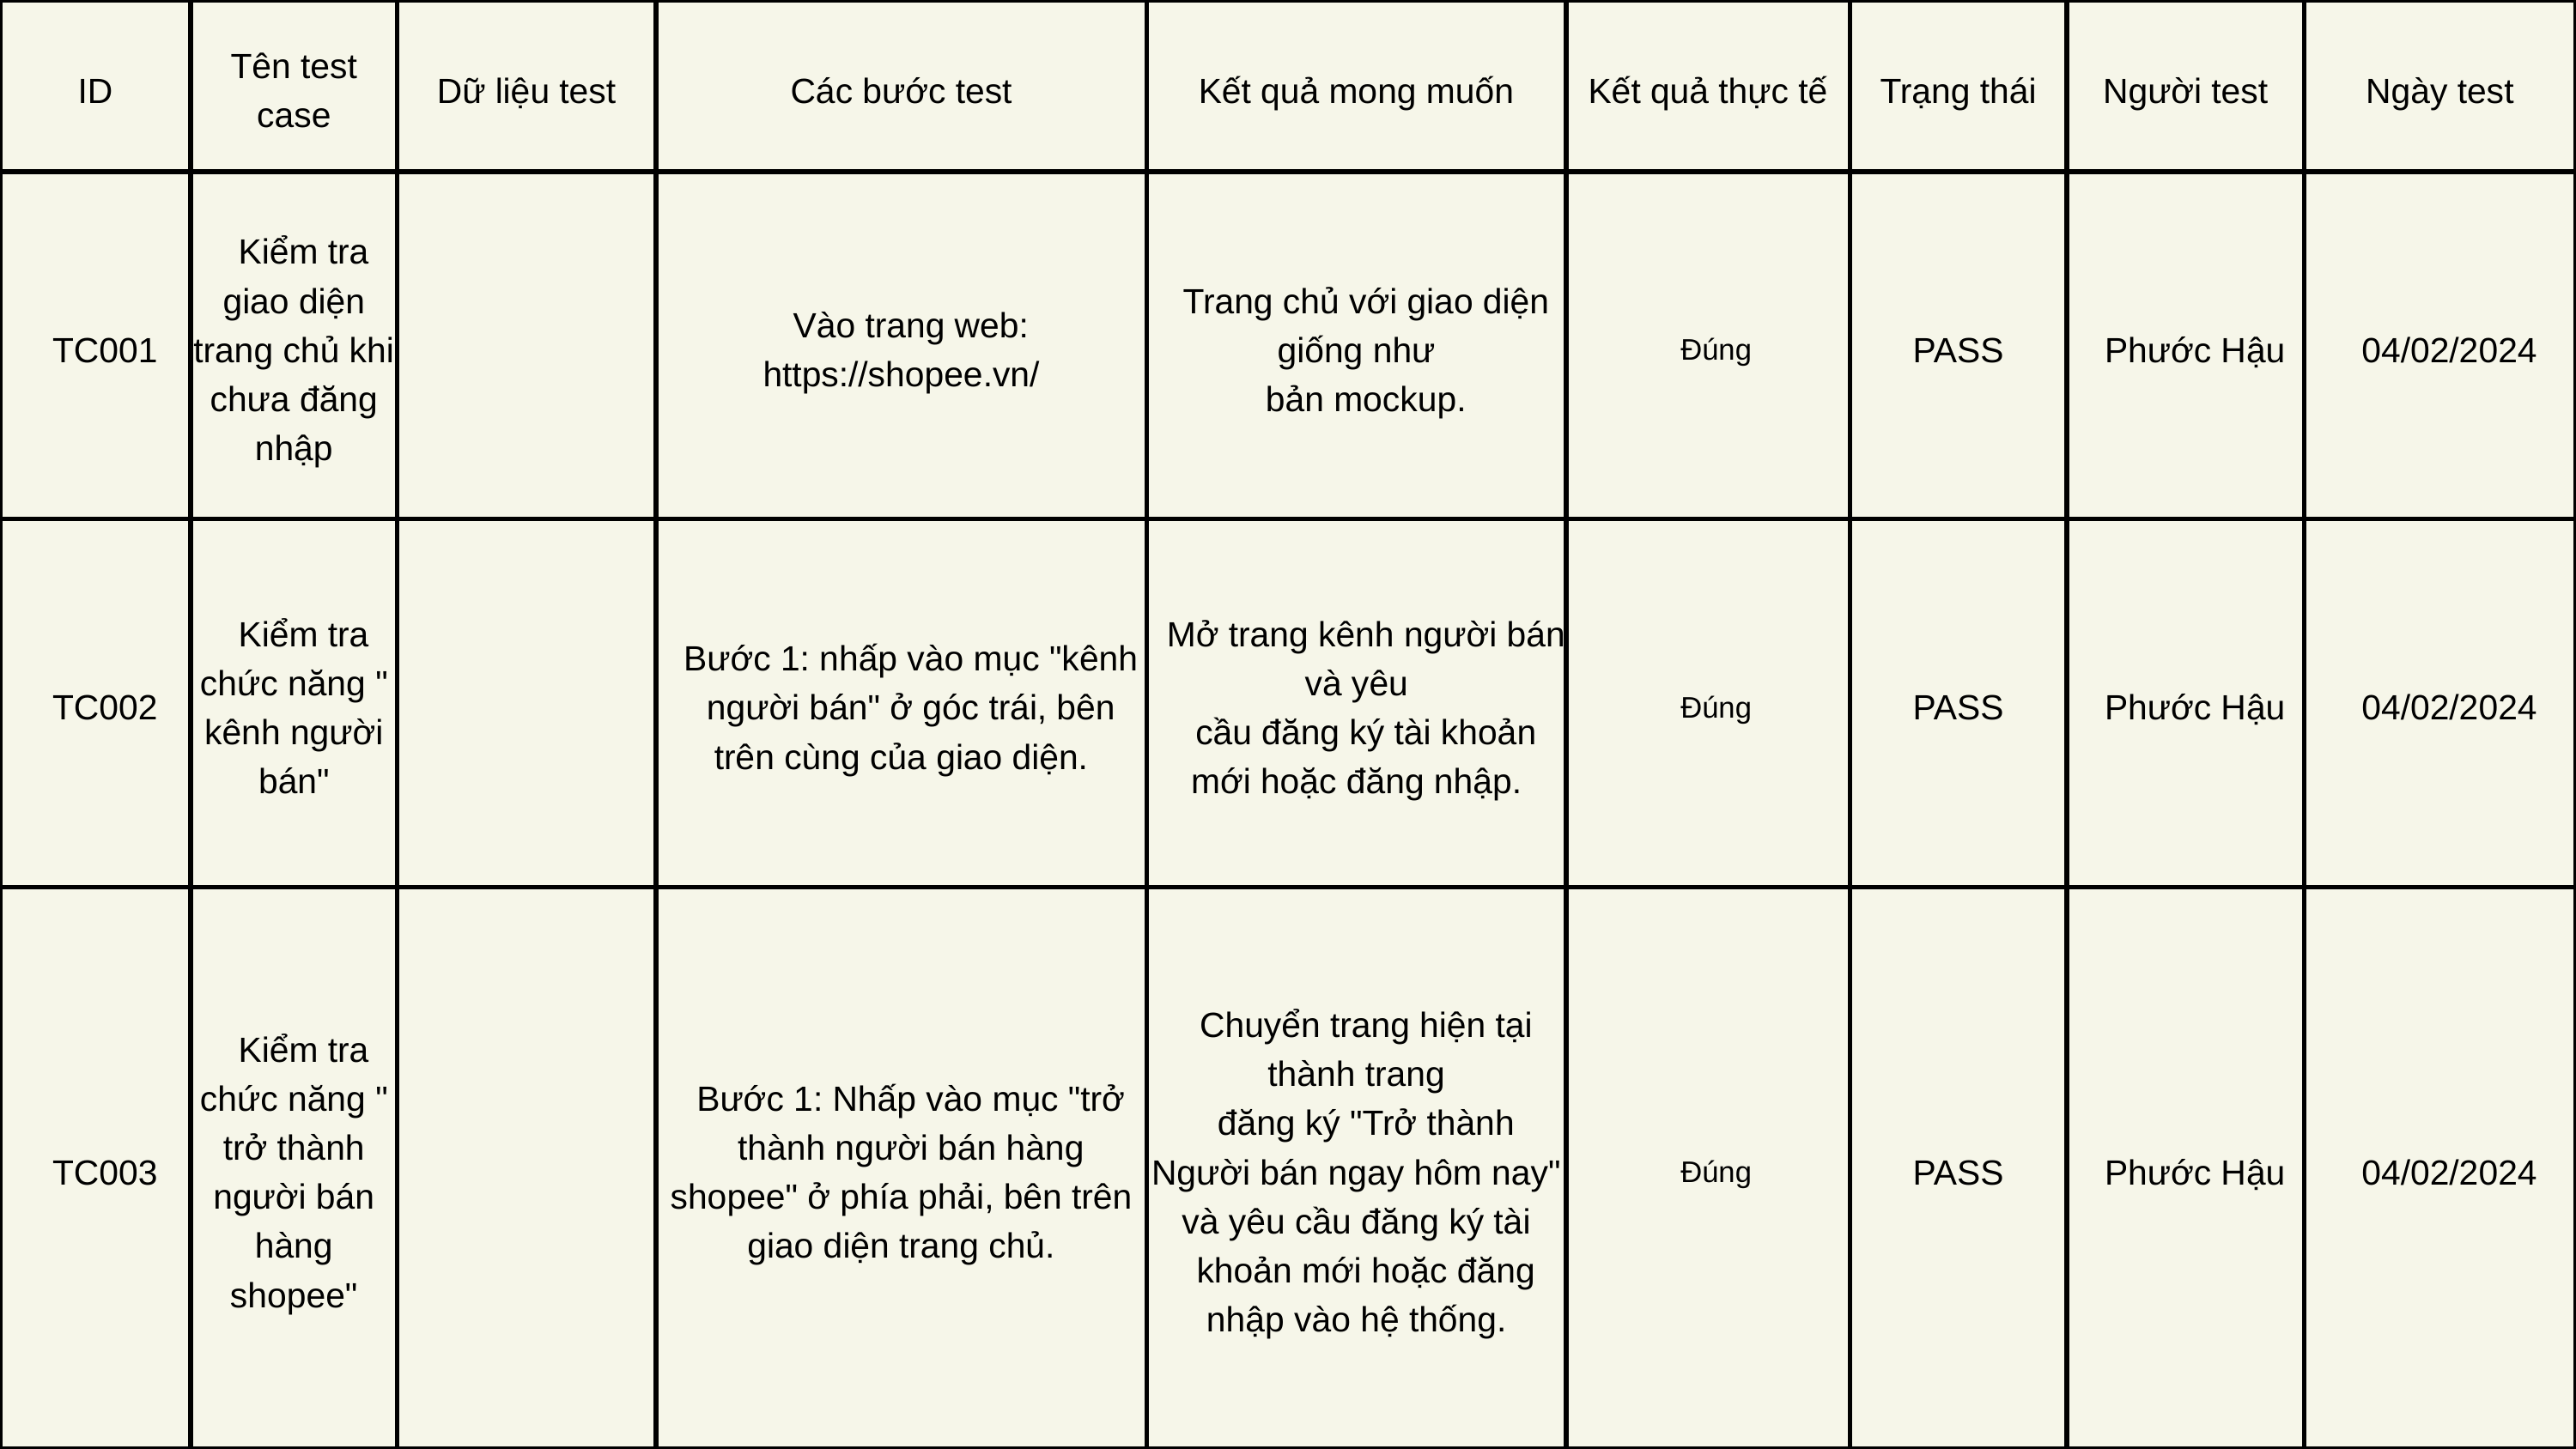

| ID | Tên test case | Dữ liệu test | Các bước test | Kết quả mong muốn | Kết quả thực tế | Trạng thái | Người test | Ngày test |
| --- | --- | --- | --- | --- | --- | --- | --- | --- |
| TC001 | Kiểm tra giao diện trang chủ khi chưa đăng nhập |  | Vào trang web: https://shopee.vn/ | Trang chủ với giao diện giống như bản mockup. | Đúng | PASS | Phước Hậu | 04/02/2024 |
| TC002 | Kiểm tra chức năng " kênh người bán" |  | Bước 1: nhấp vào mục "kênh người bán" ở góc trái, bên trên cùng của giao diện. | Mở trang kênh người bán và yêu cầu đăng ký tài khoản mới hoặc đăng nhập. | Đúng | PASS | Phước Hậu | 04/02/2024 |
| TC003 | Kiểm tra chức năng " trở thành người bán hàng shopee" |  | Bước 1: Nhấp vào mục "trở thành người bán hàng shopee" ở phía phải, bên trên giao diện trang chủ. | Chuyển trang hiện tại thành trang đăng ký "Trở thành Người bán ngay hôm nay" và yêu cầu đăng ký tài khoản mới hoặc đăng nhập vào hệ thống. | Đúng | PASS | Phước Hậu | 04/02/2024 |